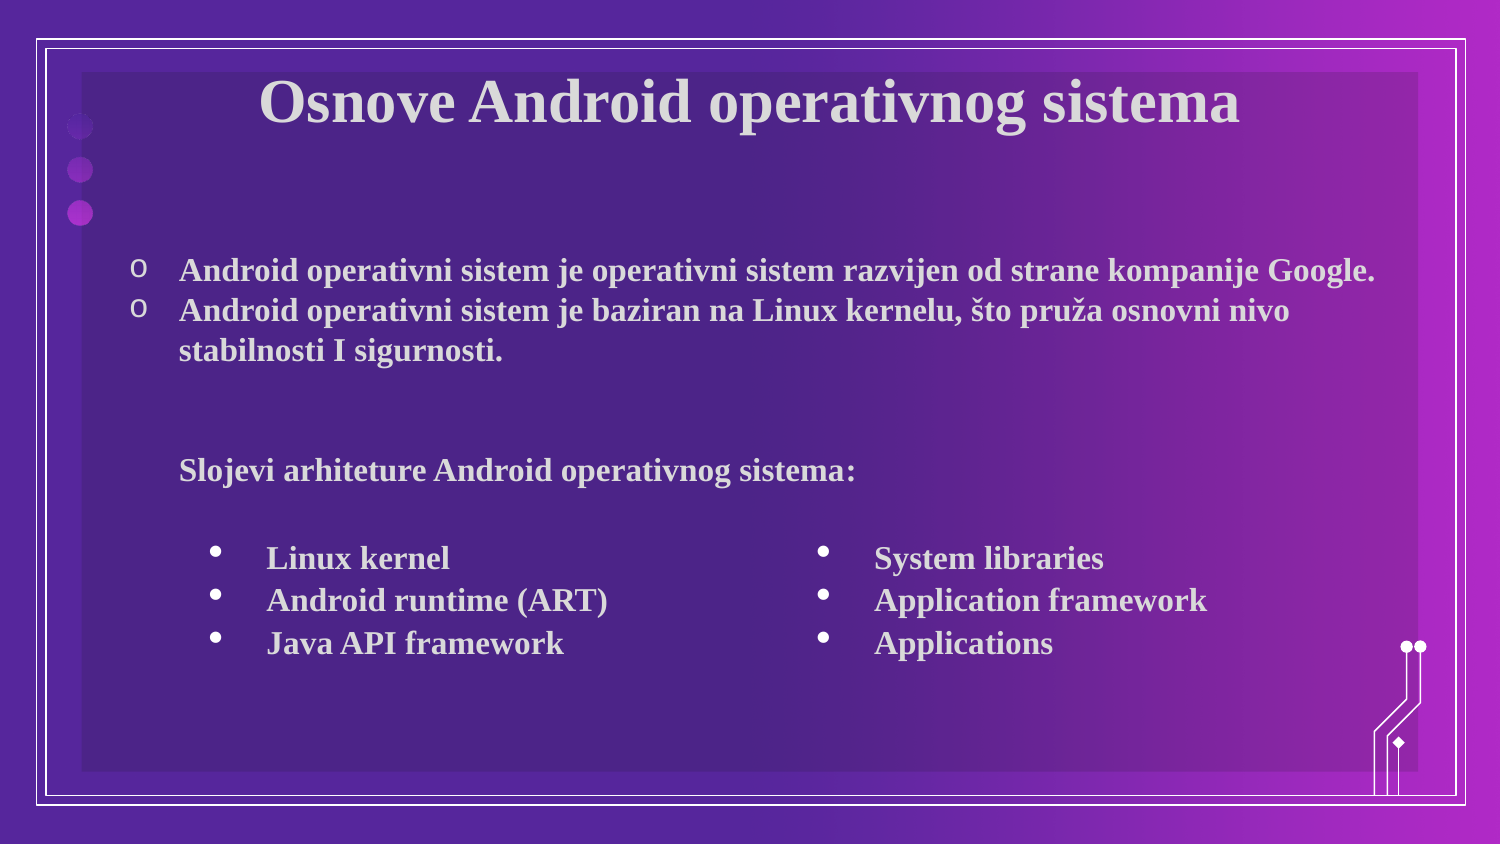

# Osnove Android operativnog sistema
Android operativni sistem je operativni sistem razvijen od strane kompanije Google.
Android operativni sistem je baziran na Linux kernelu, što pruža osnovni nivo stabilnosti I sigurnosti.

	Slojevi arhiteture Android operativnog sistema:

System libraries
Application framework
Applications
Linux kernel
Android runtime (ART)
Java API framework